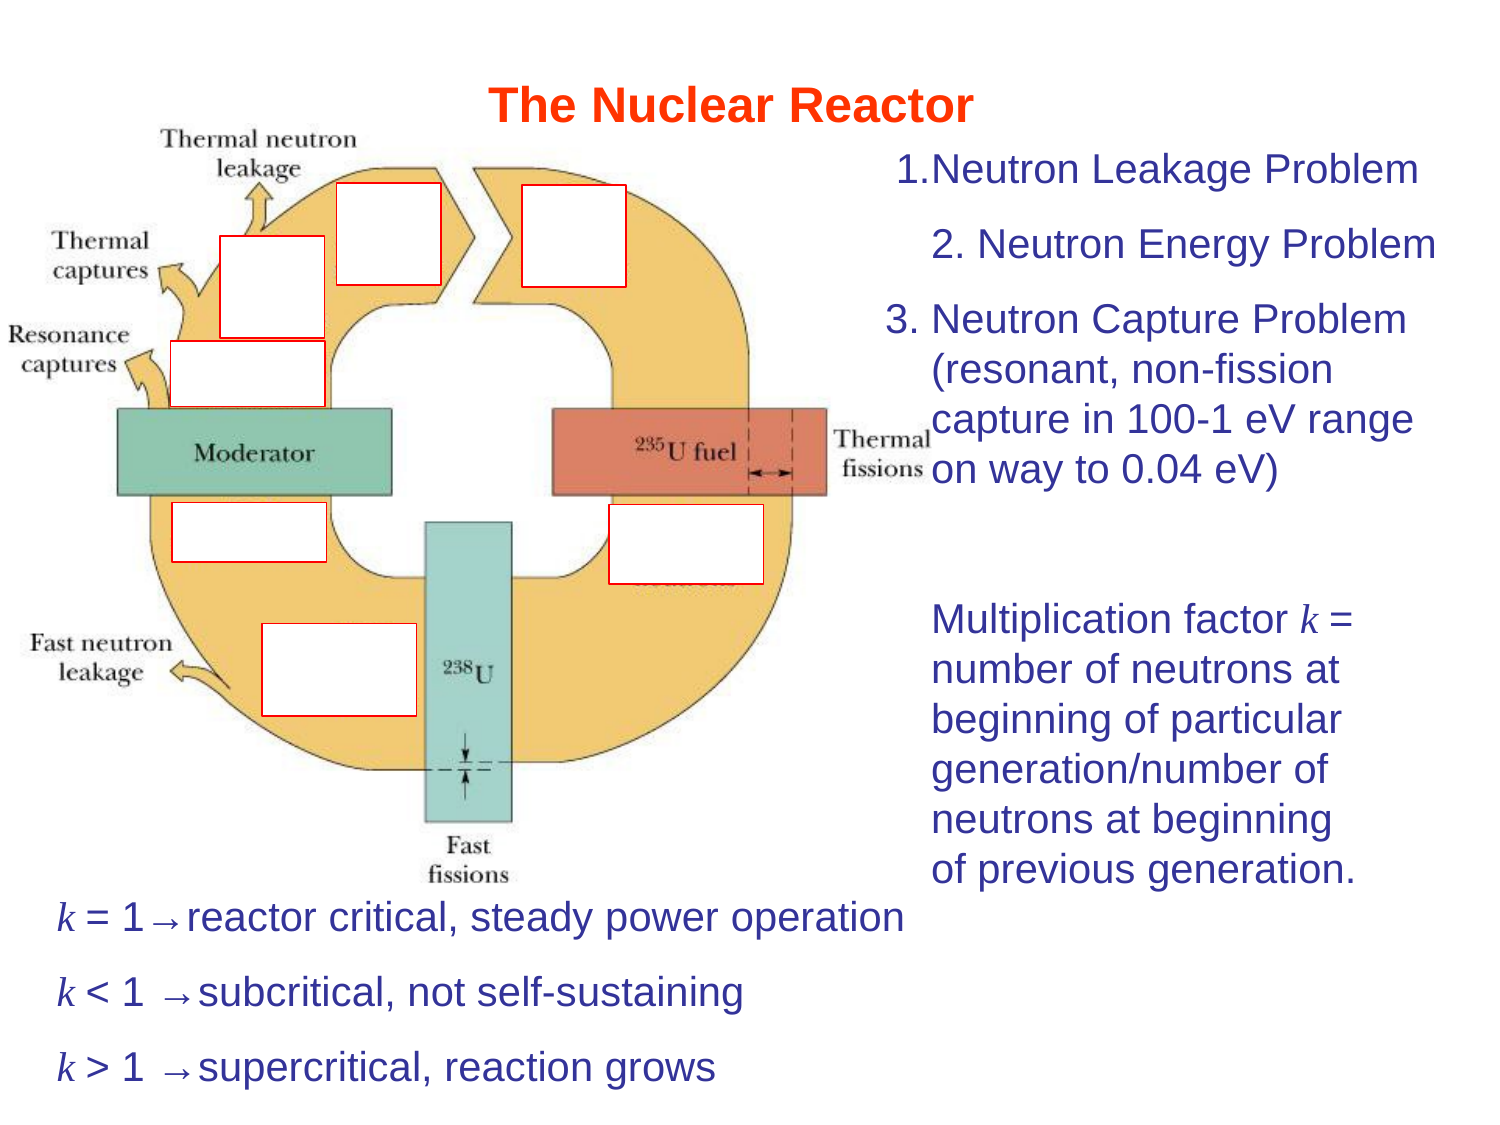

# The Nuclear Reactor

Neutron Leakage Problem

Neutron Energy Problem

Neutron Capture Problem (resonant, non-fission capture in 100-1 eV range on way to 0.04 eV)

Multiplication factor k = number of neutrons at beginning of particular generation/number of neutrons at beginning of previous generation.
k = 1→reactor critical, steady power operation

k < 1 →subcritical, not self-sustaining

k > 1 →supercritical, reaction grows